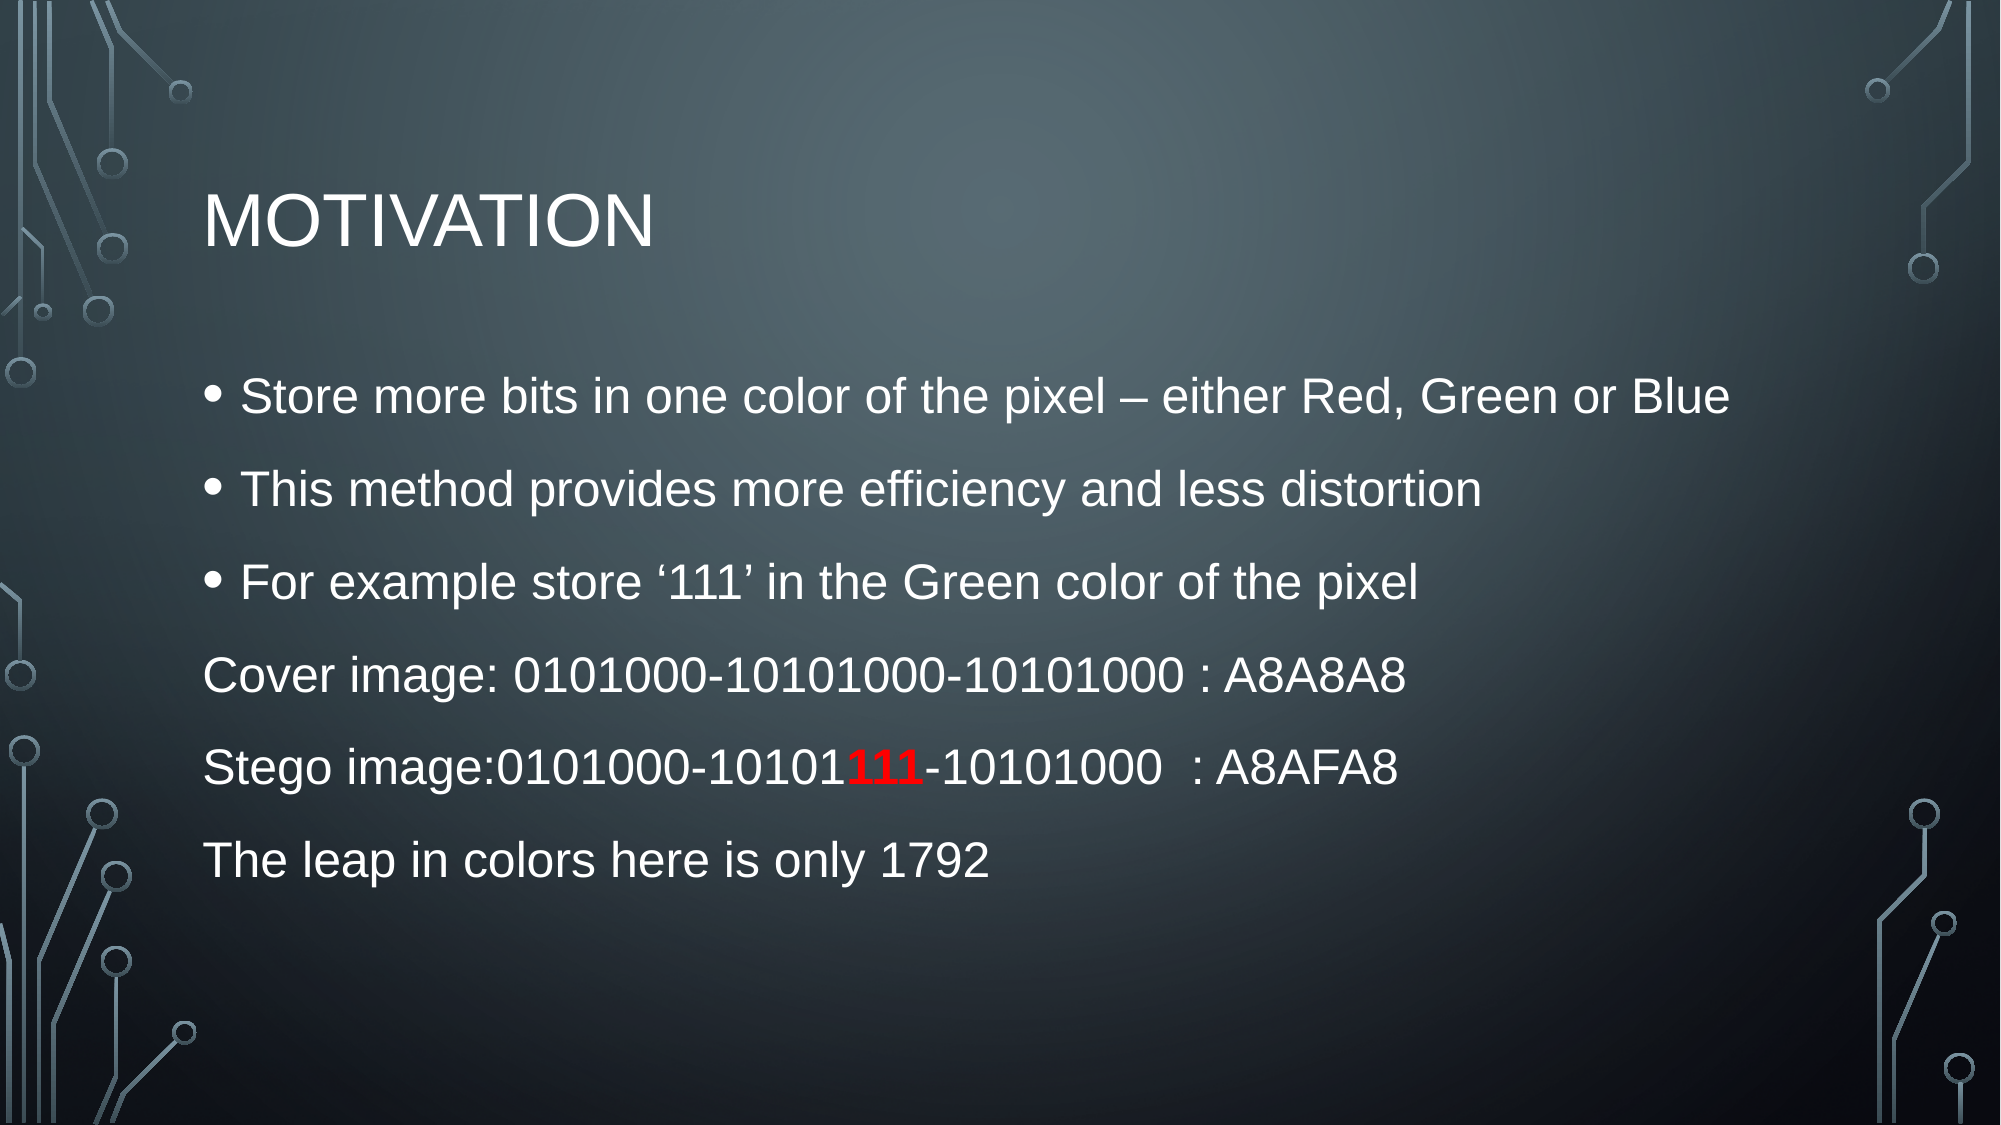

# Motivation
Store more bits in one color of the pixel – either Red, Green or Blue
This method provides more efficiency and less distortion
For example store ‘111’ in the Green color of the pixel
Cover image: 0101000-10101000-10101000 : A8A8A8
Stego image:0101000-10101111-10101000  : A8AFA8
The leap in colors here is only 1792